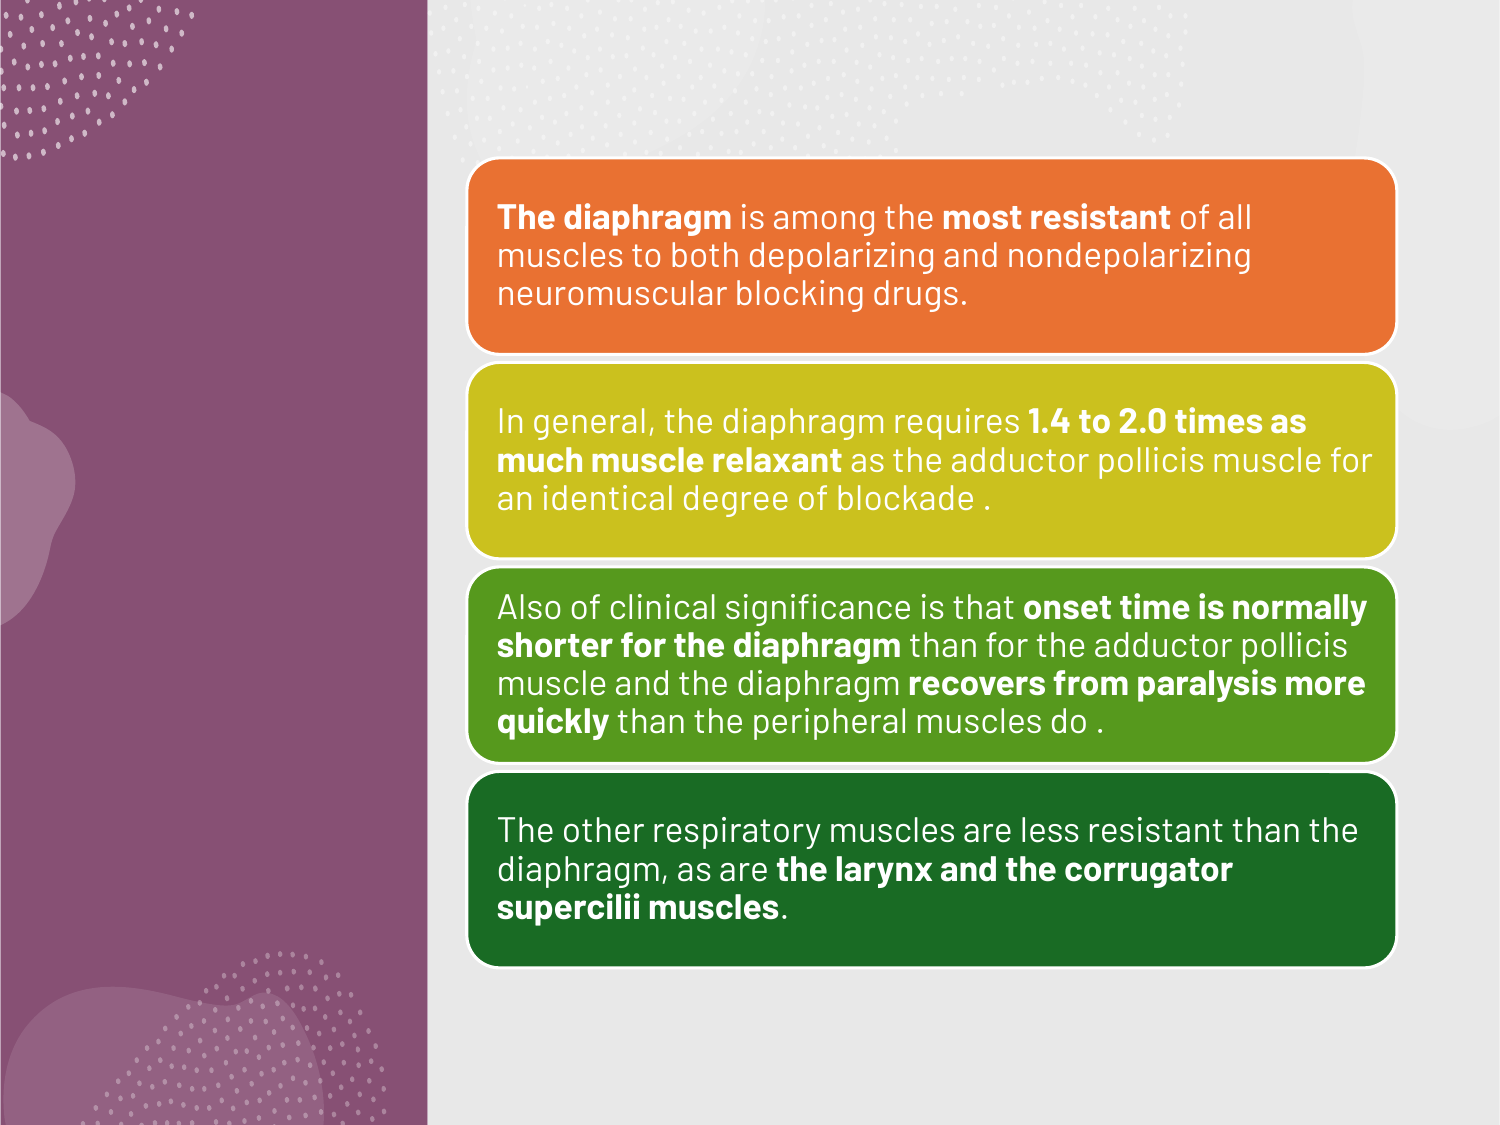

The diaphragm is among the most resistant of all muscles to both depolarizing and nondepolarizing neuromuscular blocking drugs.
In general, the diaphragm requires 1.4 to 2.0 times as much muscle relaxant as the adductor pollicis muscle for an identical degree of blockade .
Also of clinical significance is that onset time is normally shorter for the diaphragm than for the adductor pollicis muscle and the diaphragm recovers from paralysis more quickly than the peripheral muscles do .
The other respiratory muscles are less resistant than the diaphragm, as are the larynx and the corrugator supercilii muscles.